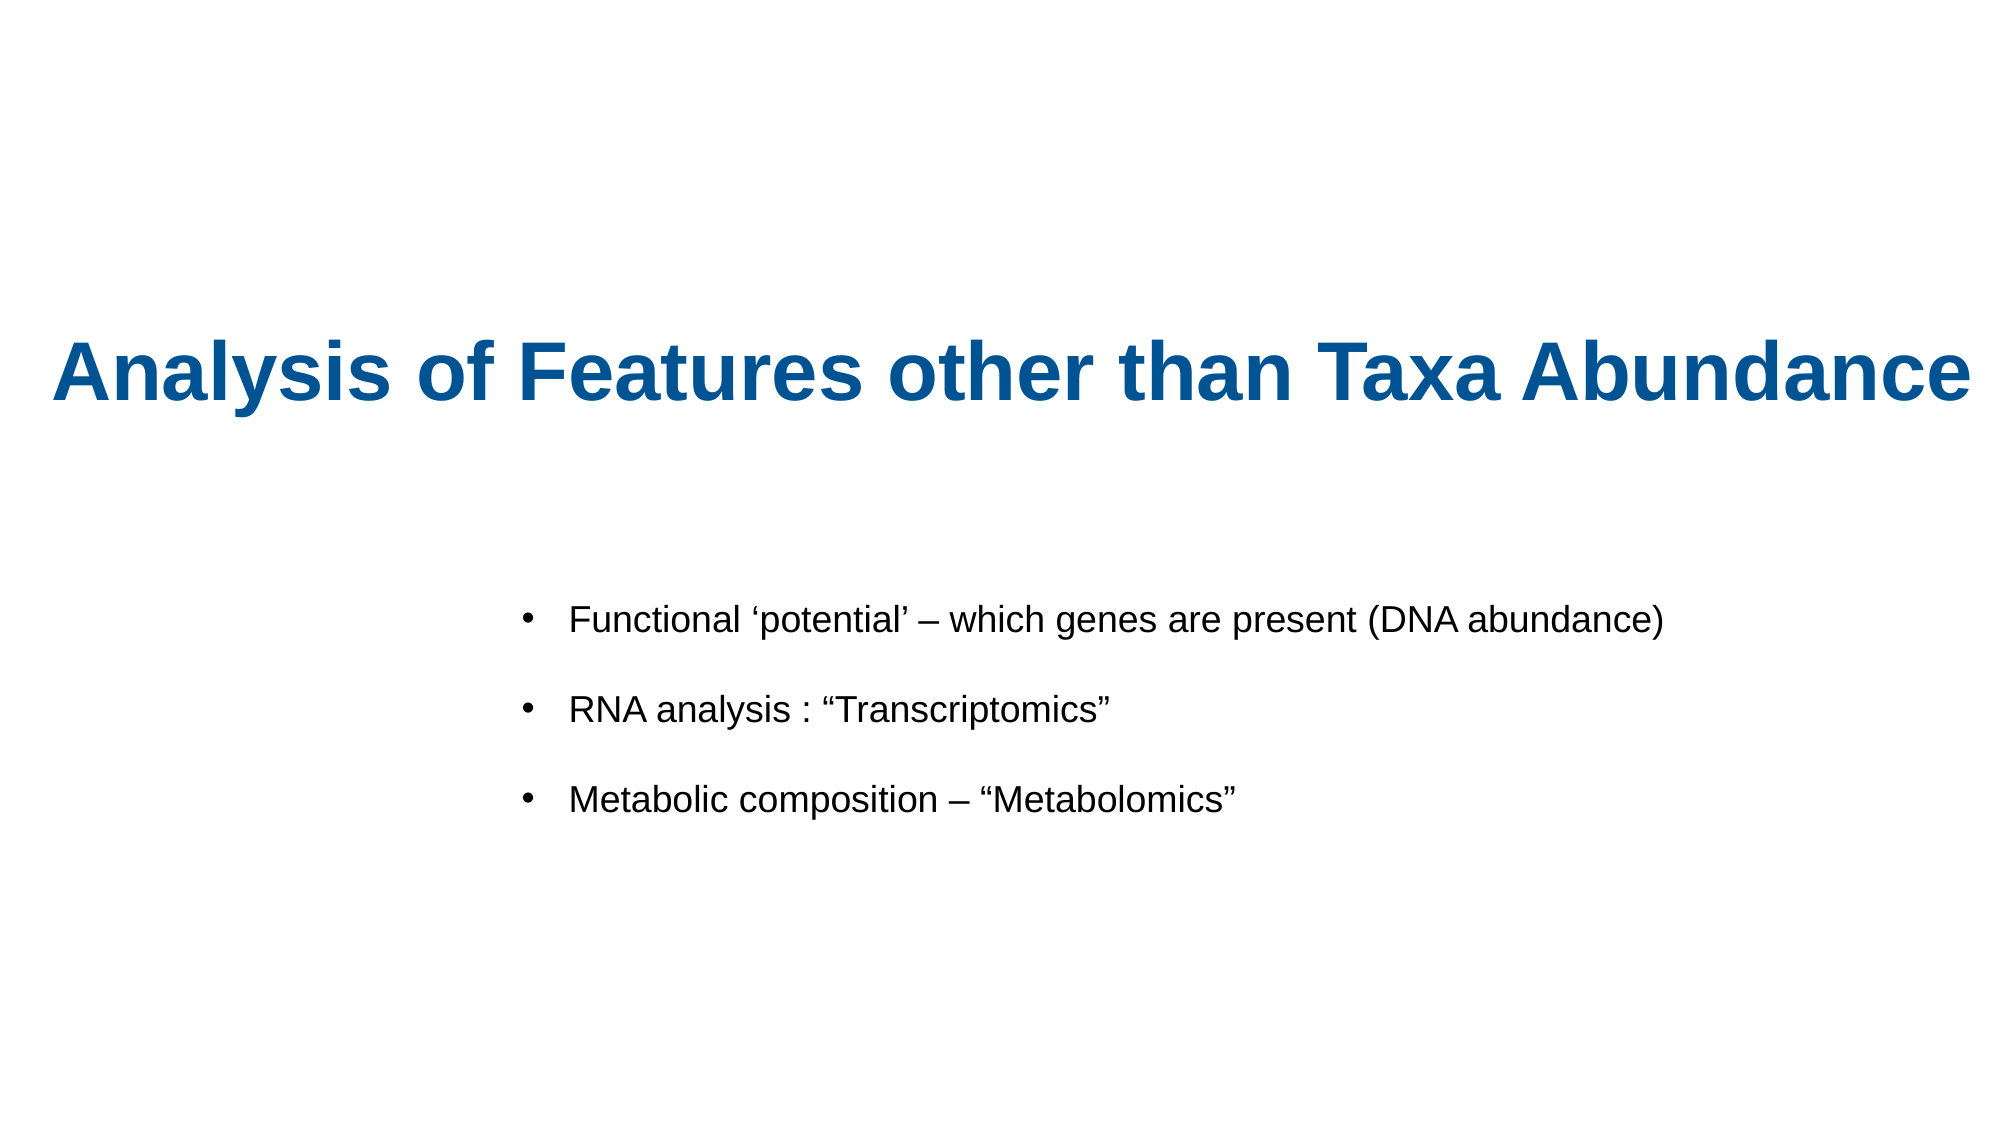

Analysis of Features other than Taxa Abundance

Functional ‘potential’ – which genes are present (DNA abundance)

RNA analysis : “Transcriptomics”

Metabolic composition – “Metabolomics”